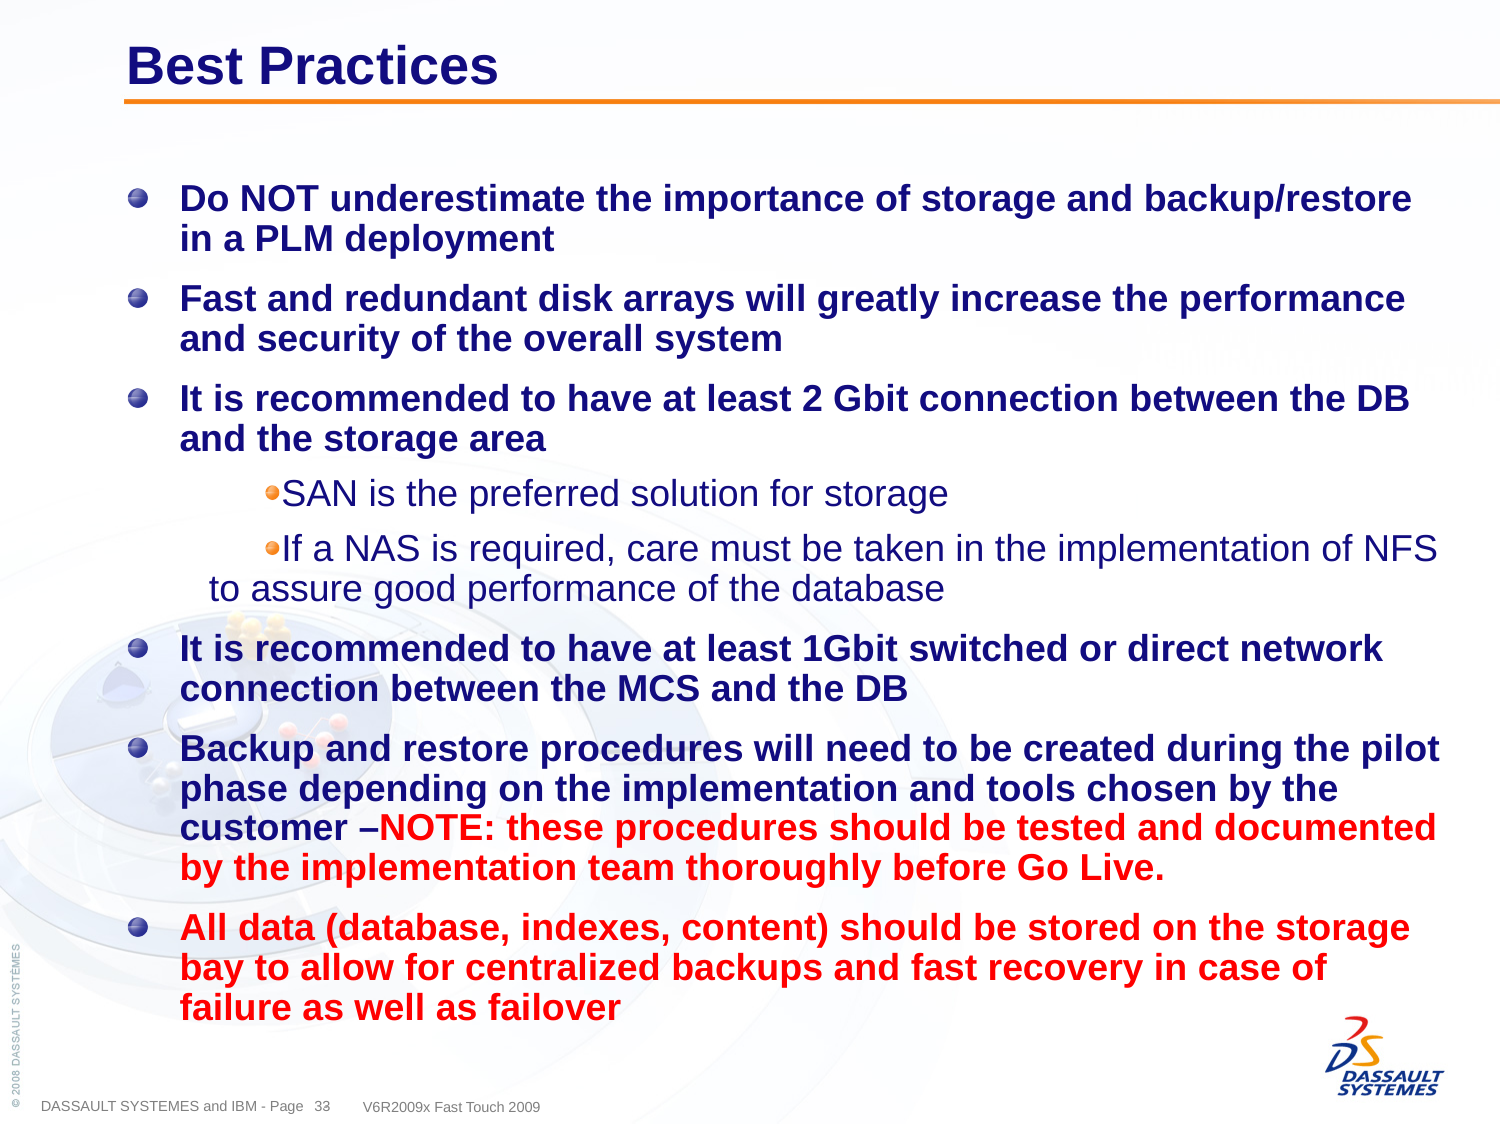

# Best Practices
Do NOT underestimate the importance of storage and backup/restore in a PLM deployment
Fast and redundant disk arrays will greatly increase the performance and security of the overall system
It is recommended to have at least 2 Gbit connection between the DB and the storage area
SAN is the preferred solution for storage
If a NAS is required, care must be taken in the implementation of NFS to assure good performance of the database
It is recommended to have at least 1Gbit switched or direct network connection between the MCS and the DB
Backup and restore procedures will need to be created during the pilot phase depending on the implementation and tools chosen by the customer –NOTE: these procedures should be tested and documented by the implementation team thoroughly before Go Live.
All data (database, indexes, content) should be stored on the storage bay to allow for centralized backups and fast recovery in case of failure as well as failover